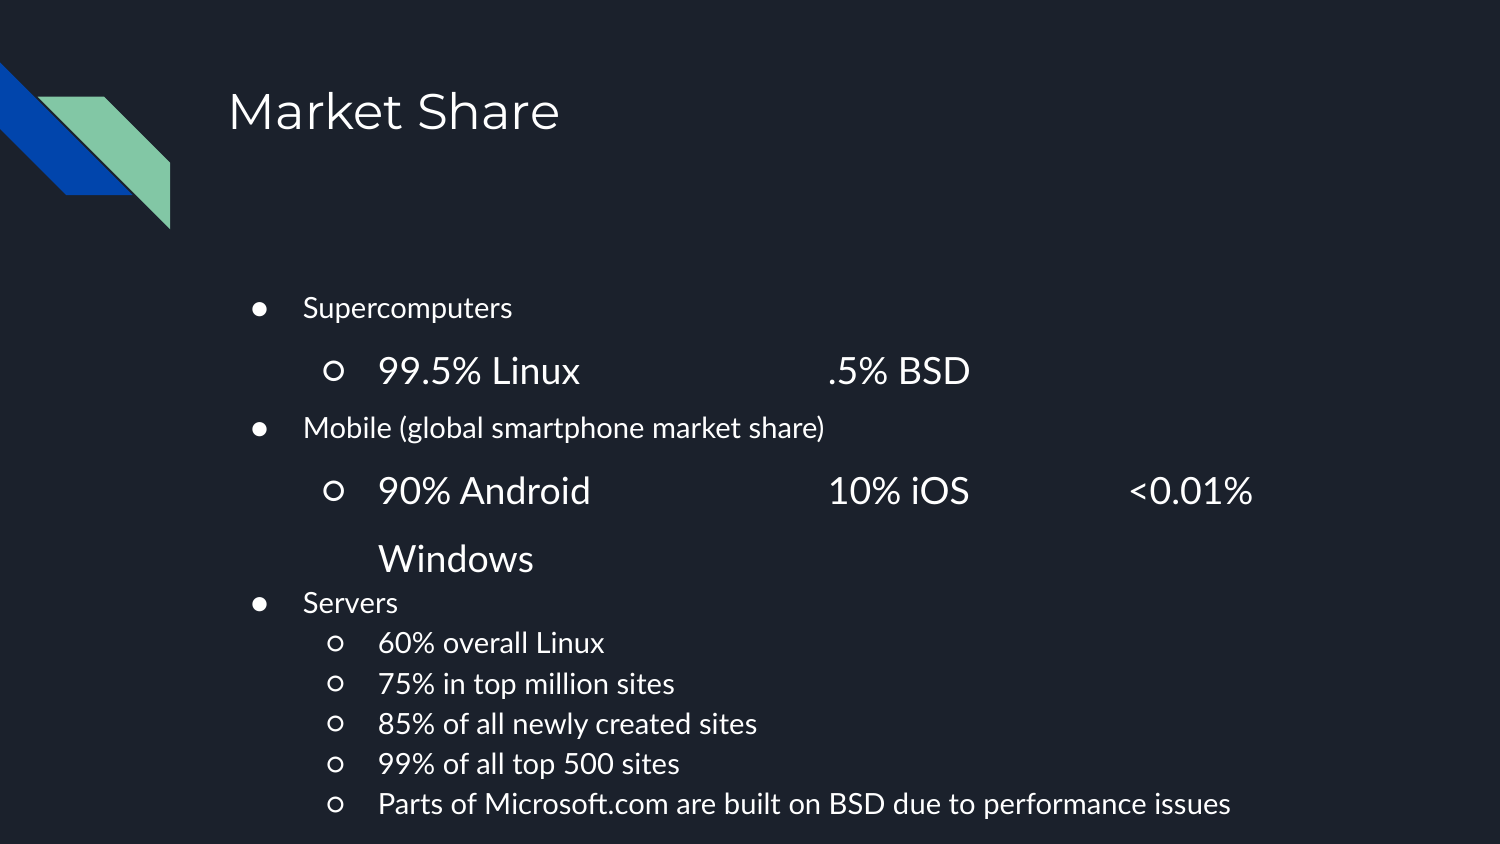

# Market Share
Supercomputers
99.5% Linux		.5% BSD
Mobile (global smartphone market share)
90% Android		10% iOS		<0.01% Windows
Servers
60% overall Linux
75% in top million sites
85% of all newly created sites
99% of all top 500 sites
Parts of Microsoft.com are built on BSD due to performance issues